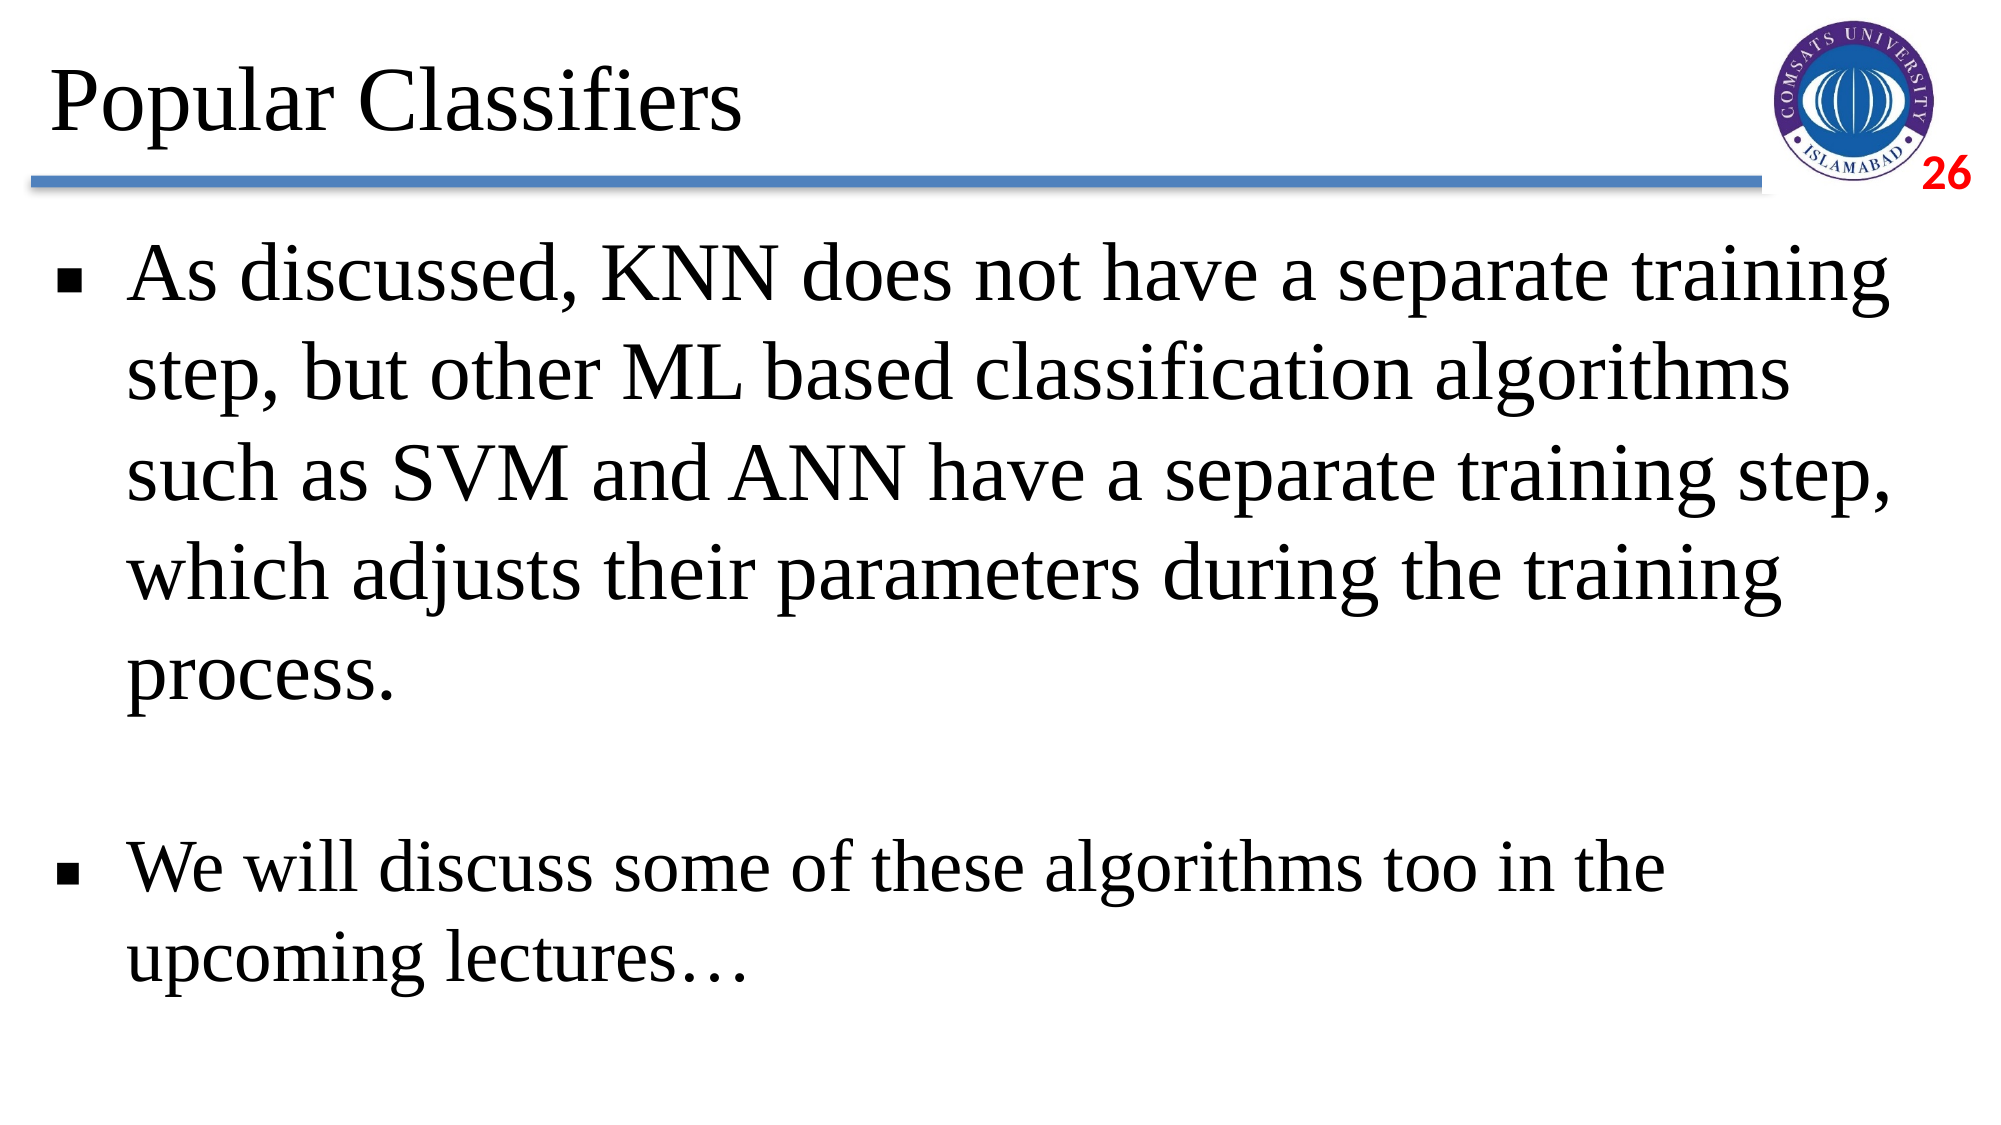

# Popular Classifiers
As discussed, KNN does not have a separate training step, but other ML based classification algorithms such as SVM and ANN have a separate training step, which adjusts their parameters during the training process.

We will discuss some of these algorithms too in the upcoming lectures…